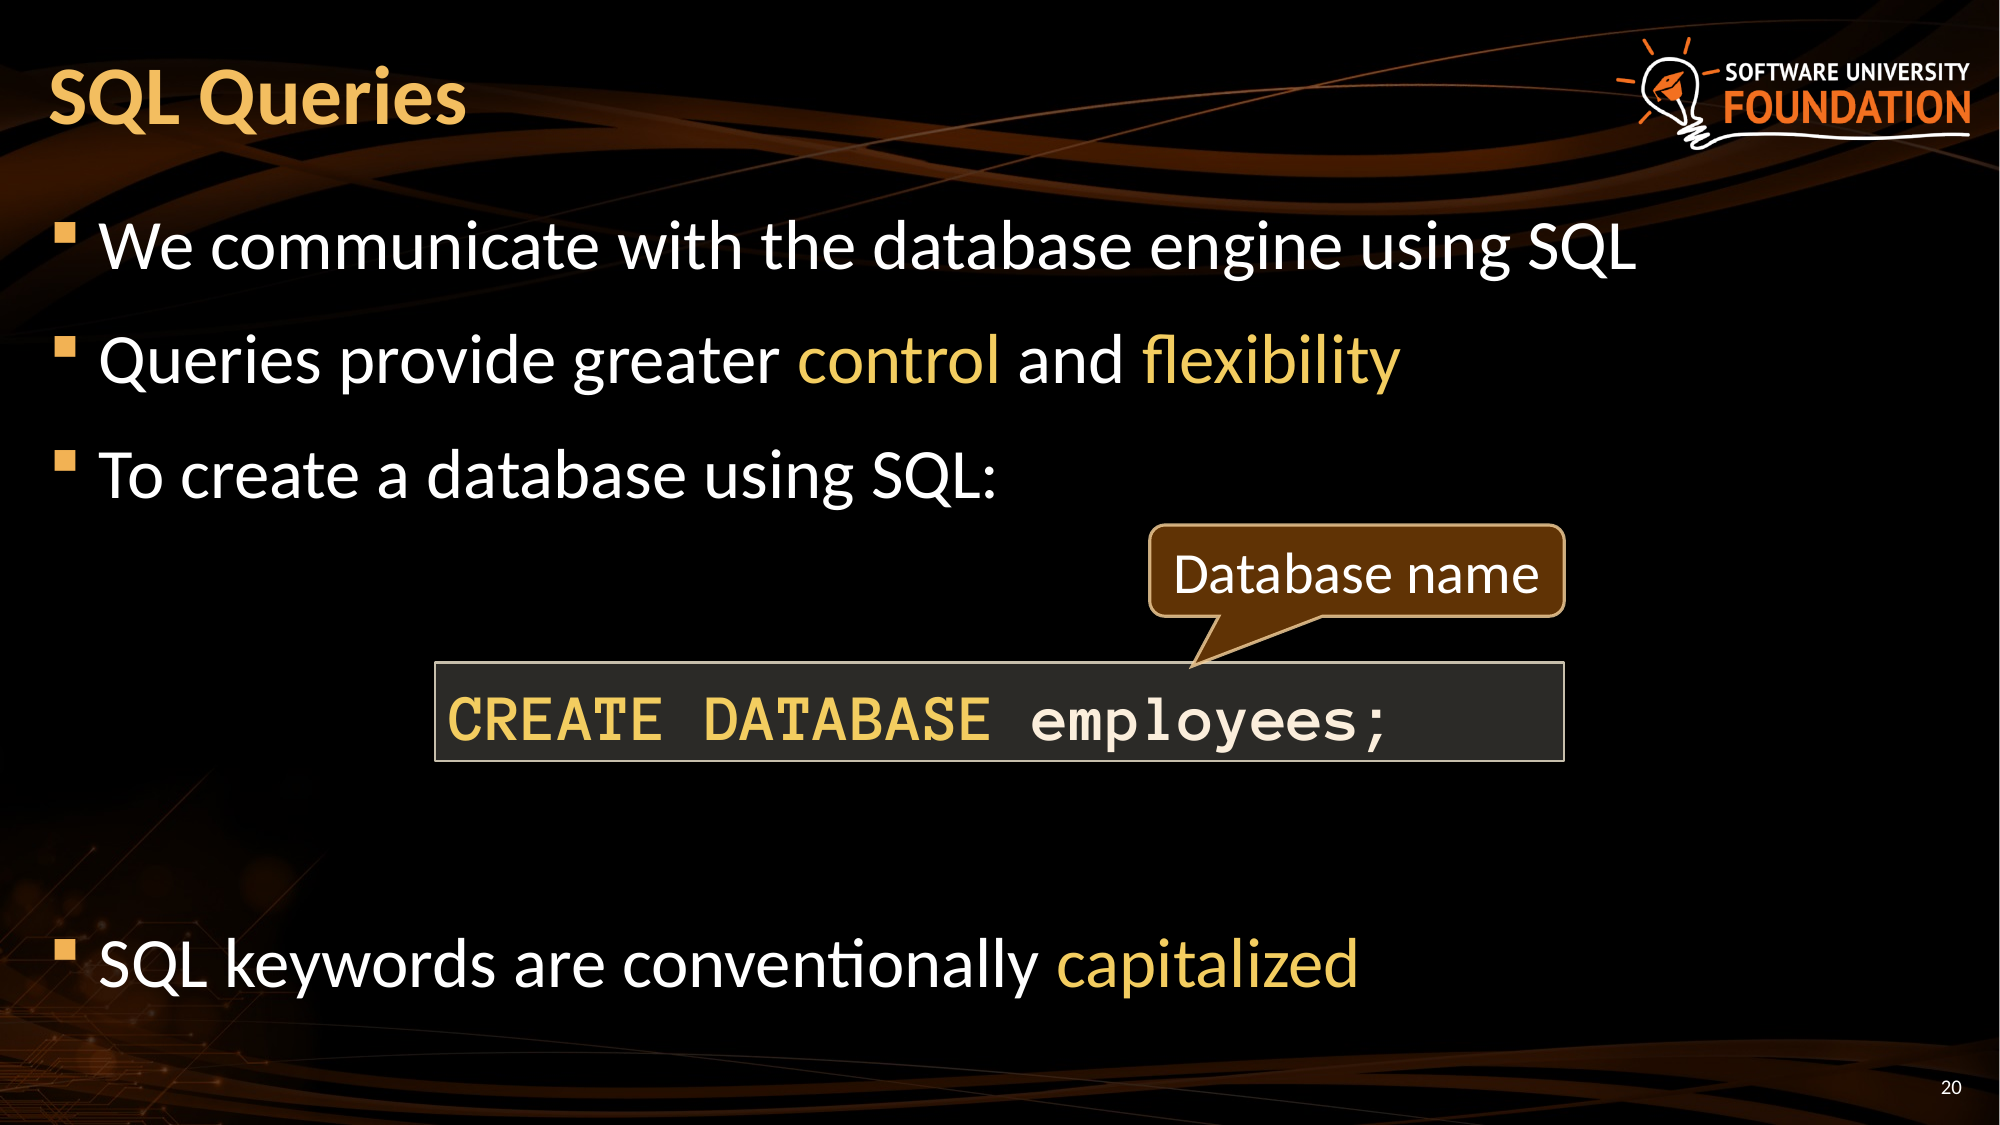

# SQL Queries
We communicate with the database engine using SQL
Queries provide greater control and flexibility
To create a database using SQL:
SQL keywords are conventionally capitalized

Database name
CREATE DATABASE employees;
20